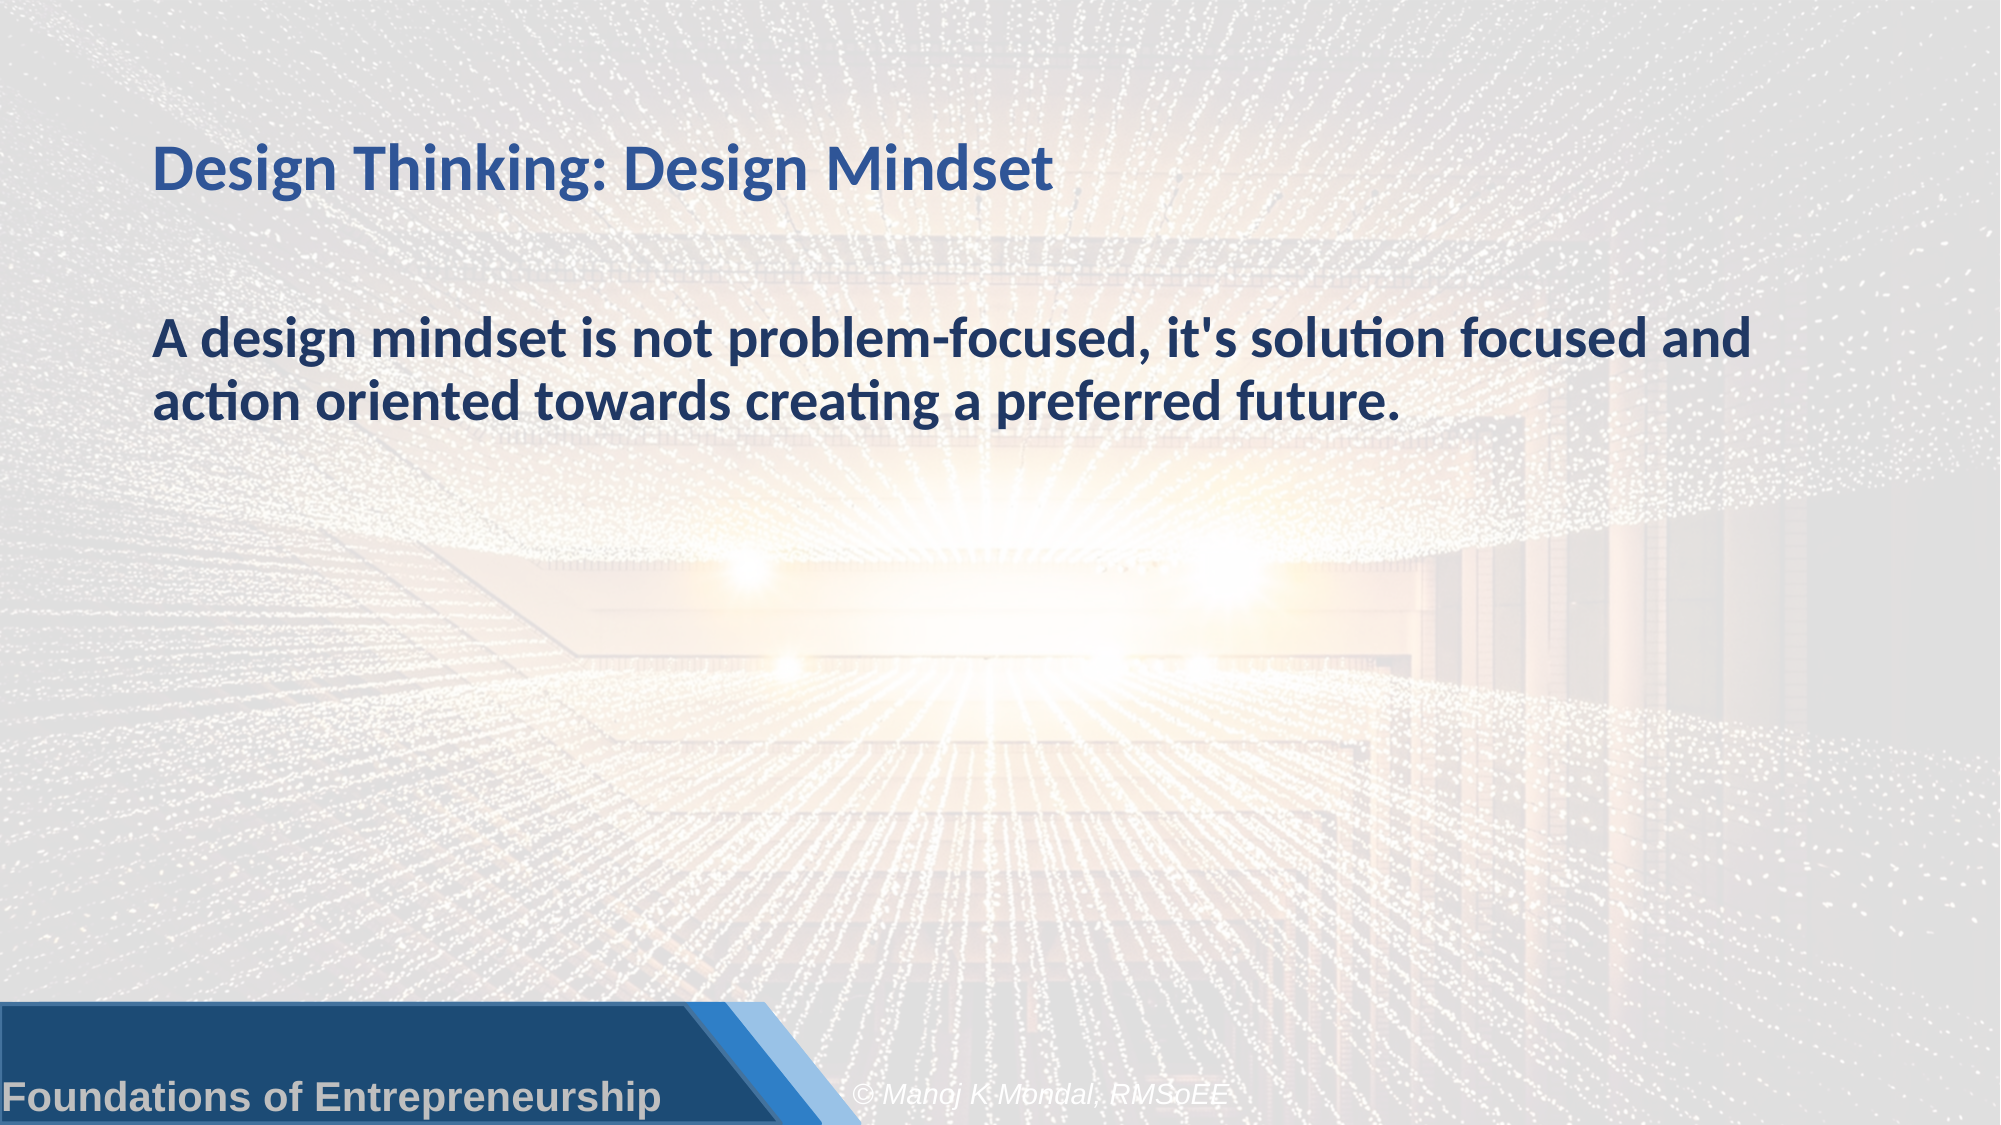

# Design Thinking: Design Mindset
A design mindset is not problem-focused, it's solution focused and action oriented towards creating a preferred future.